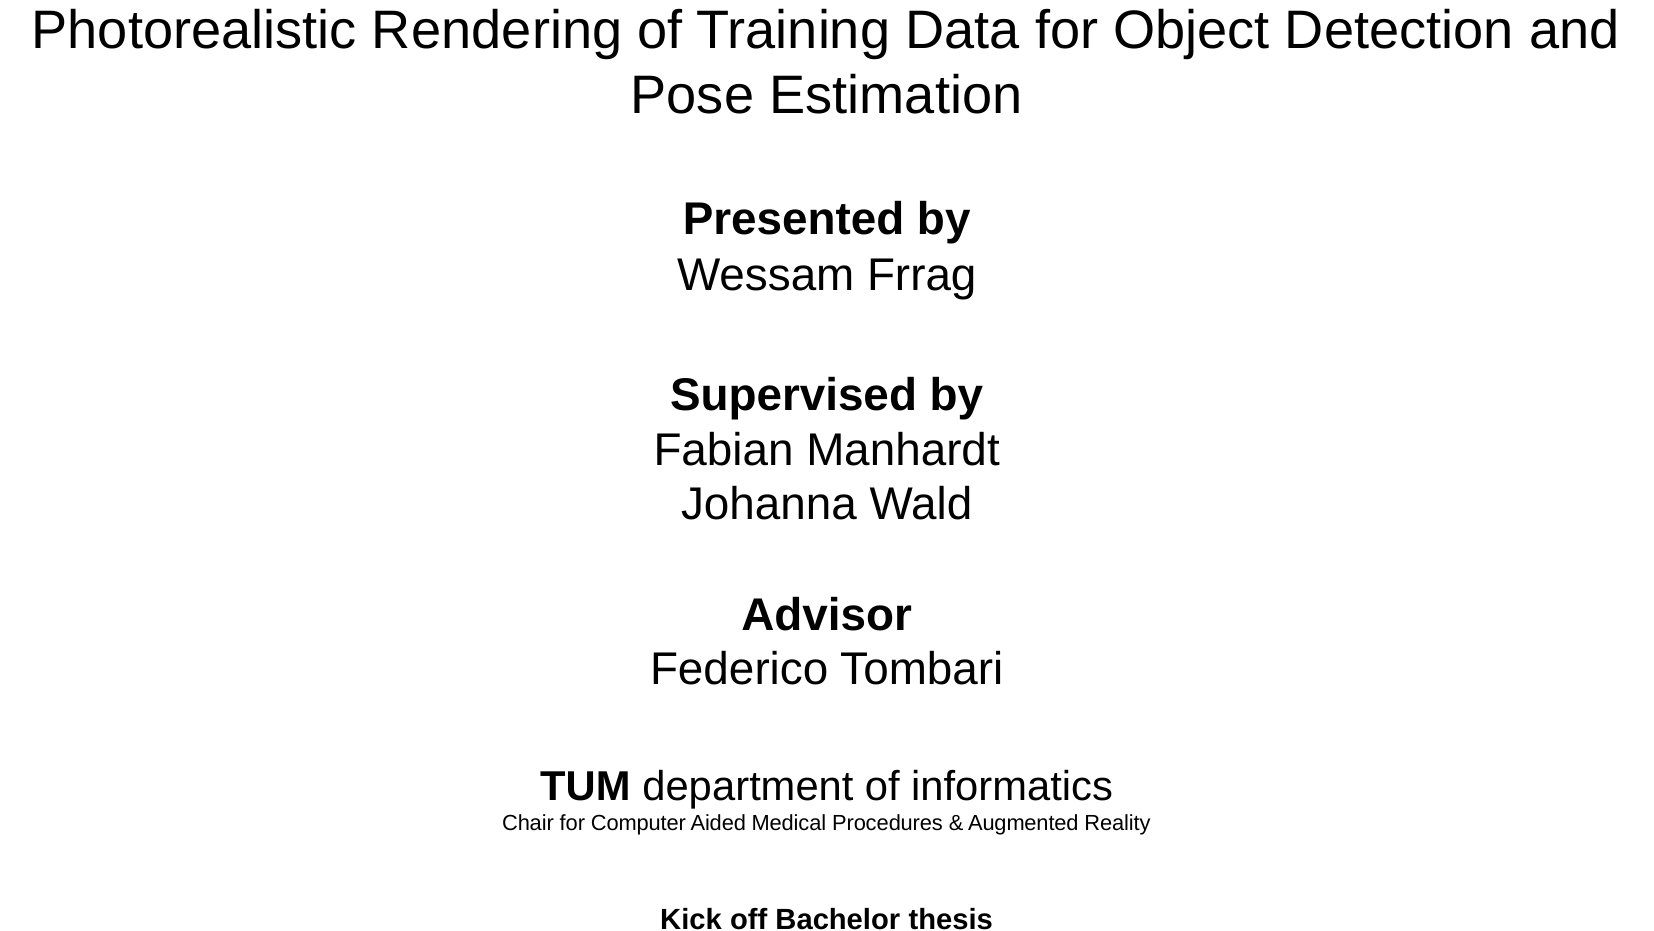

Photorealistic Rendering of Training Data for Object Detection and Pose Estimation
Presented by
Wessam Frrag
Supervised by
Fabian Manhardt
Johanna Wald
Advisor
Federico Tombari
TUM department of informatics
Chair for Computer Aided Medical Procedures & Augmented Reality
Kick off Bachelor thesis